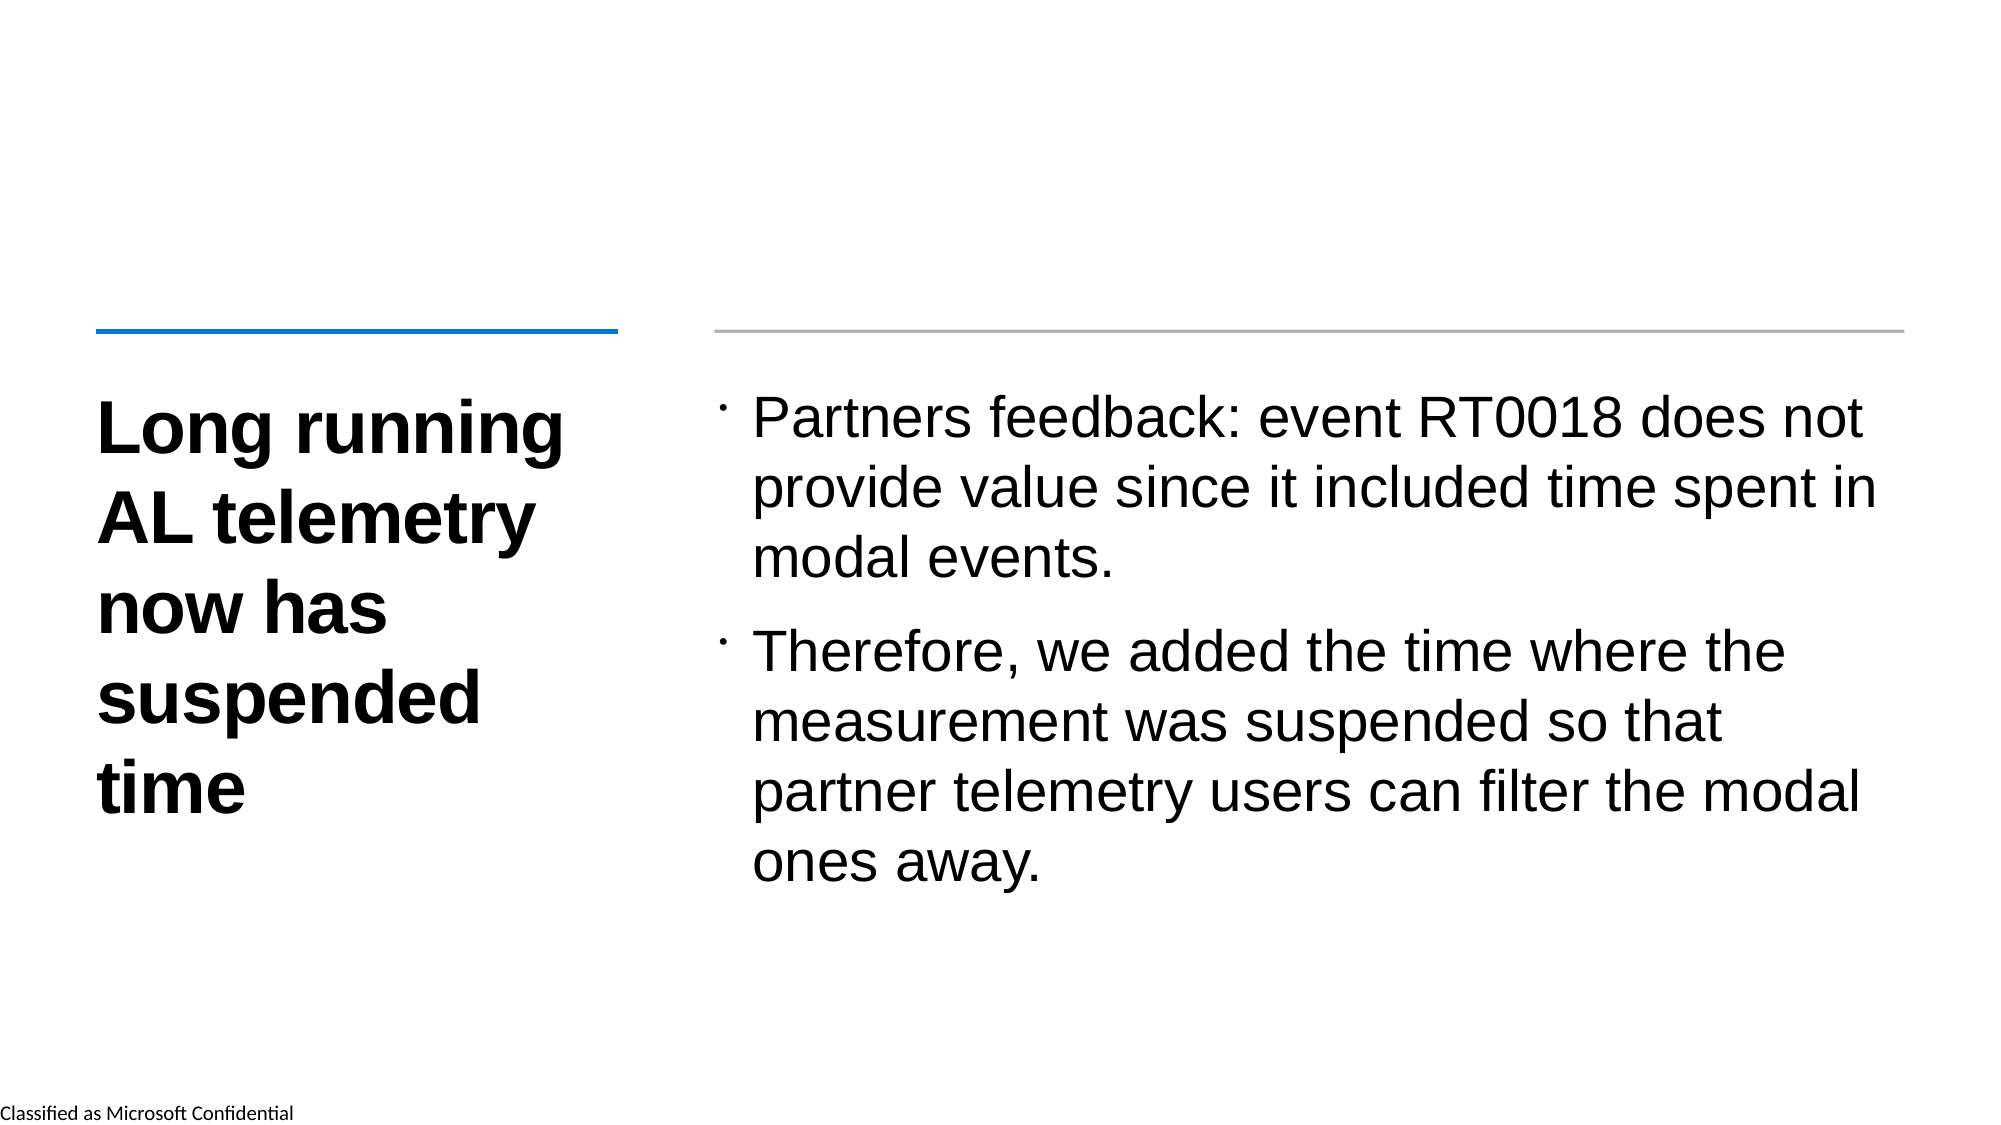

# Long running AL telemetry now has suspended time
Partners feedback: event RT0018 does not provide value since it included time spent in modal events.
Therefore, we added the time where the measurement was suspended so that partner telemetry users can filter the modal ones away.